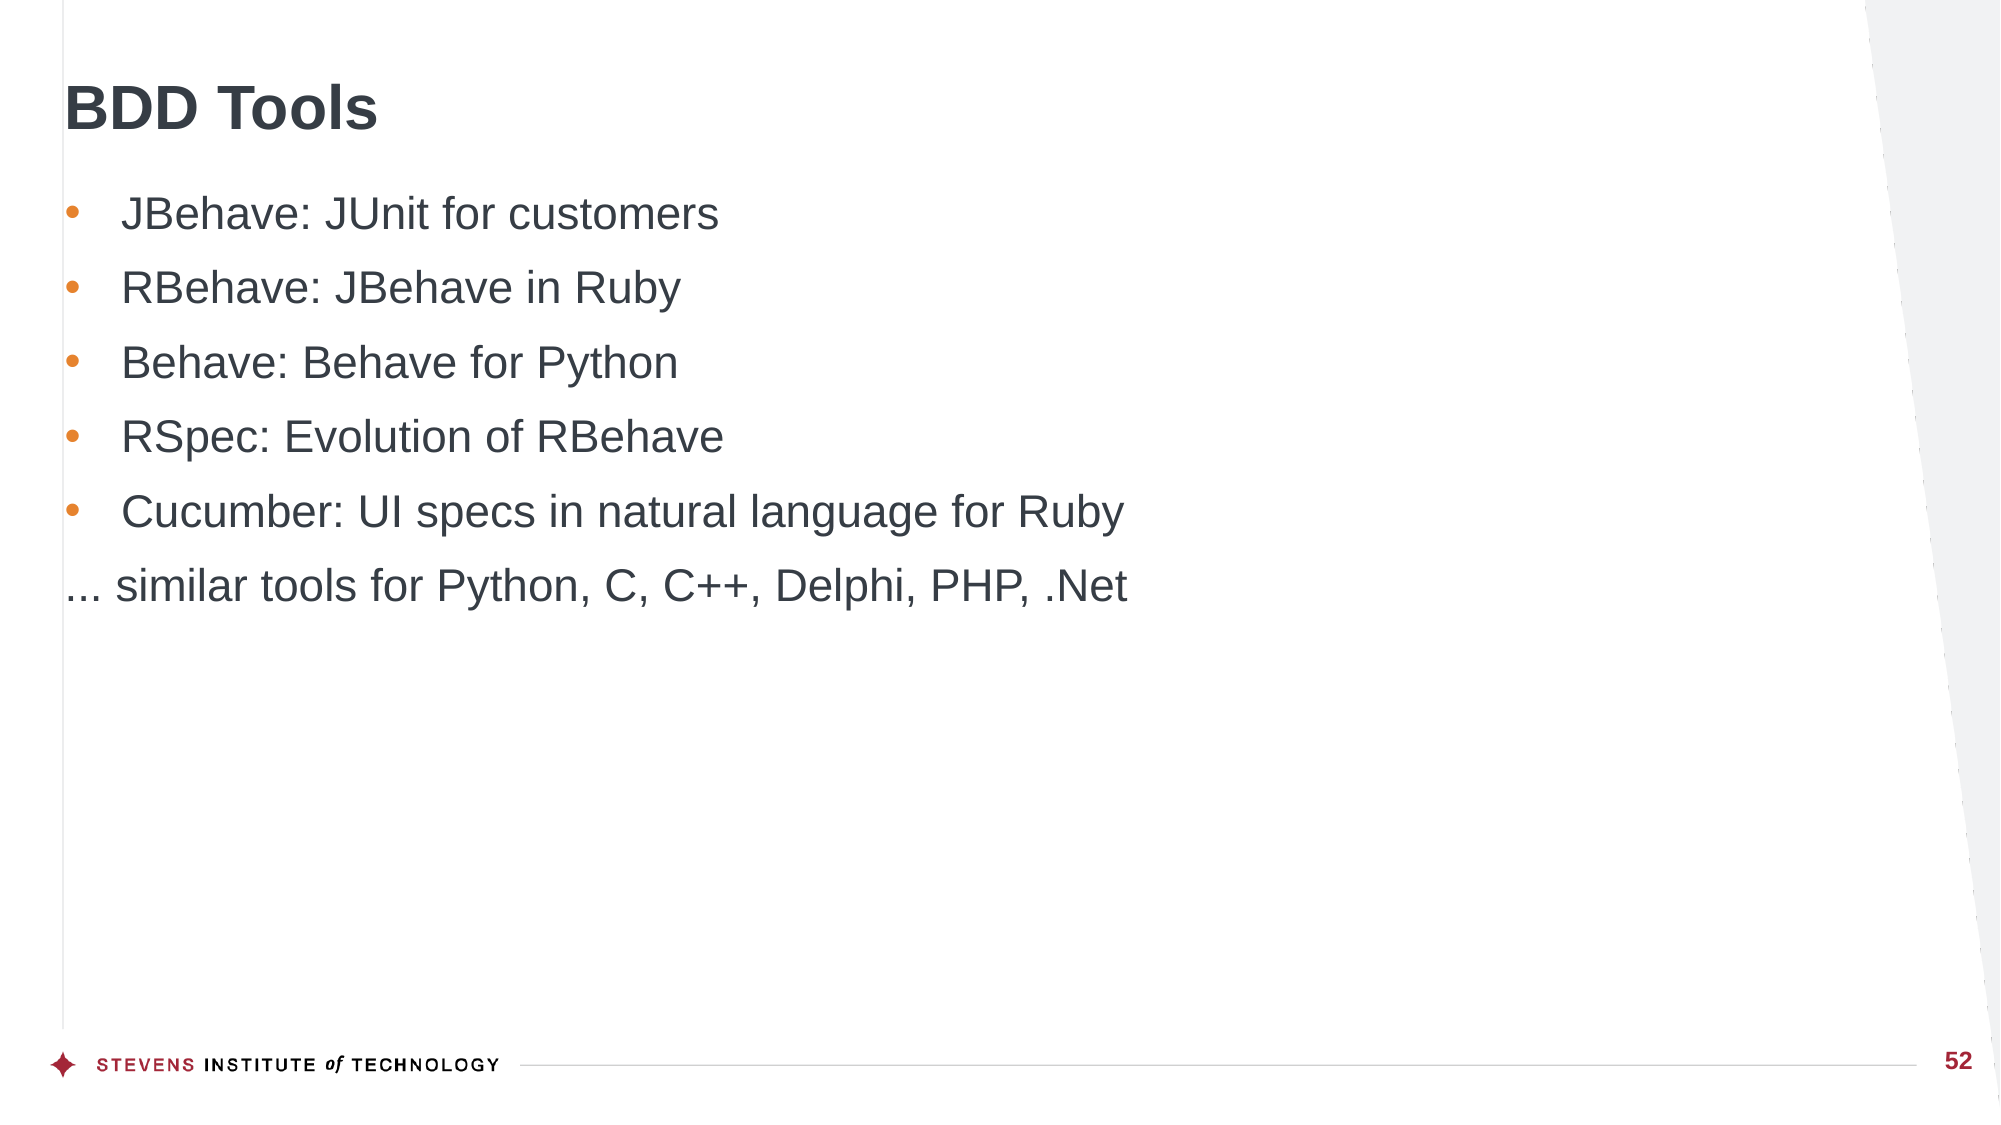

# BDD Tools
JBehave: JUnit for customers
RBehave: JBehave in Ruby
Behave: Behave for Python
RSpec: Evolution of RBehave
Cucumber: UI specs in natural language for Ruby
... similar tools for Python, C, C++, Delphi, PHP, .Net
52